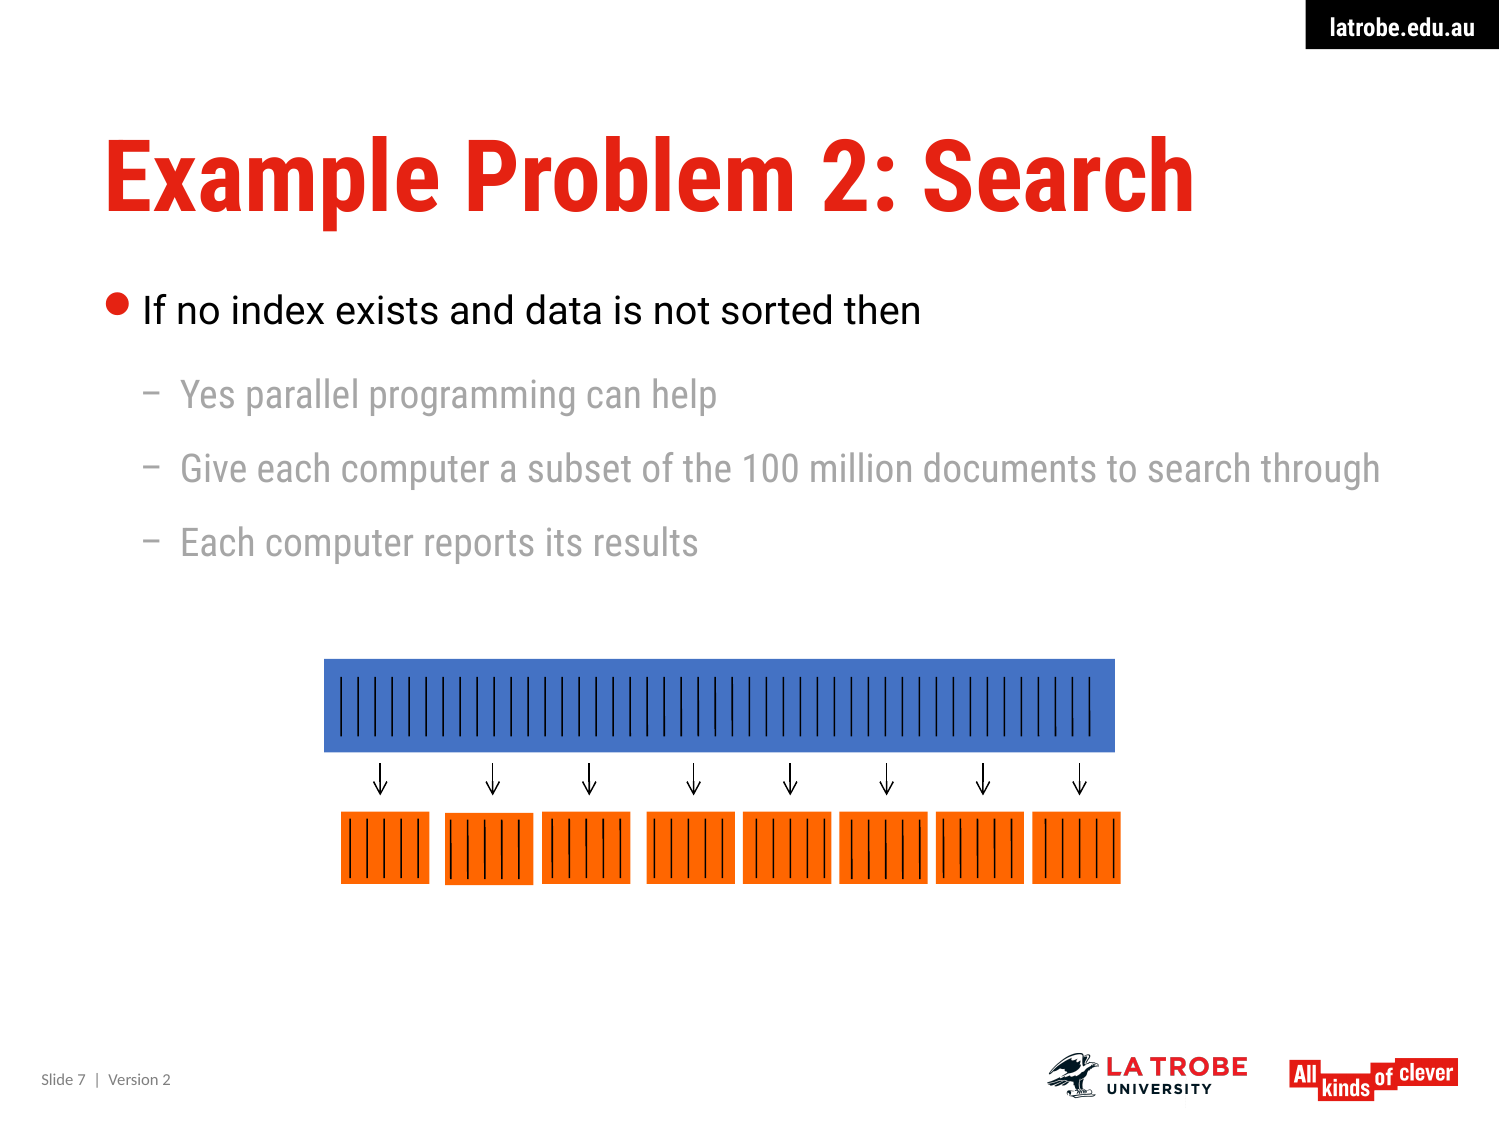

# Example Problem 2: Search
If no index exists and data is not sorted then
Yes parallel programming can help
Give each computer a subset of the 100 million documents to search through
Each computer reports its results